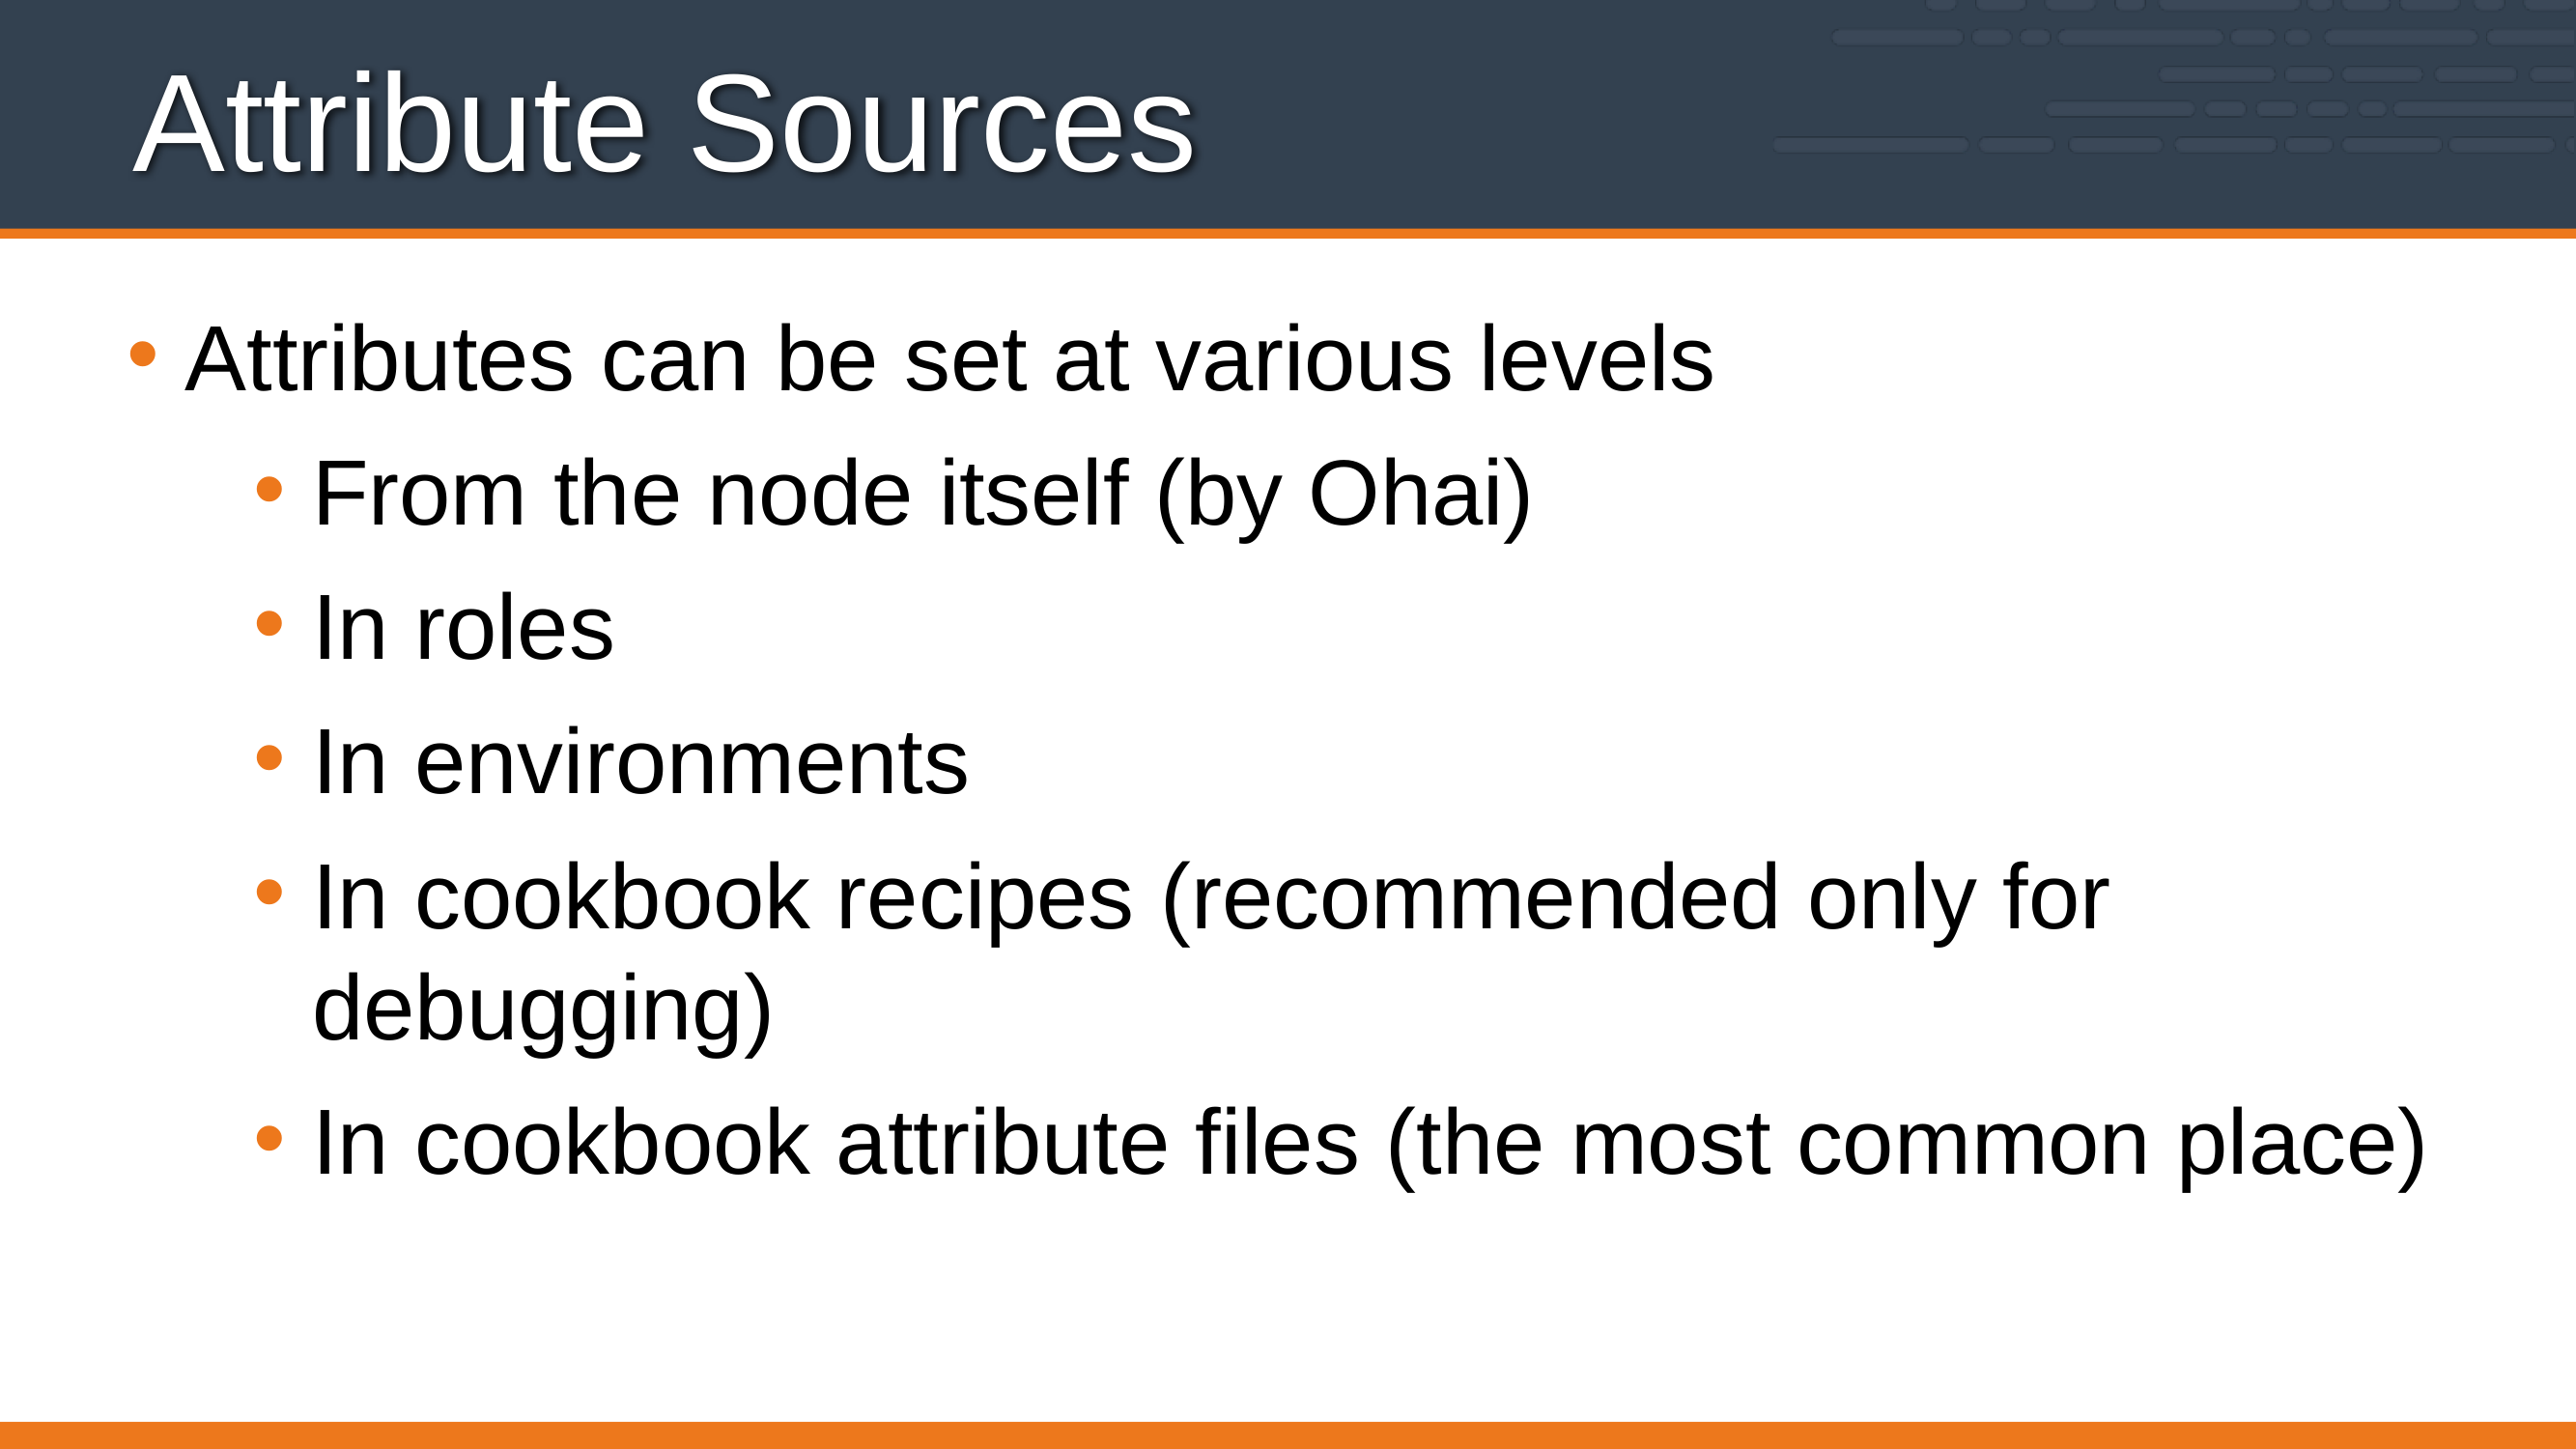

# Attribute Sources
Attributes can be set at various levels
From the node itself (by Ohai)
In roles
In environments
In cookbook recipes (recommended only for debugging)
In cookbook attribute files (the most common place)